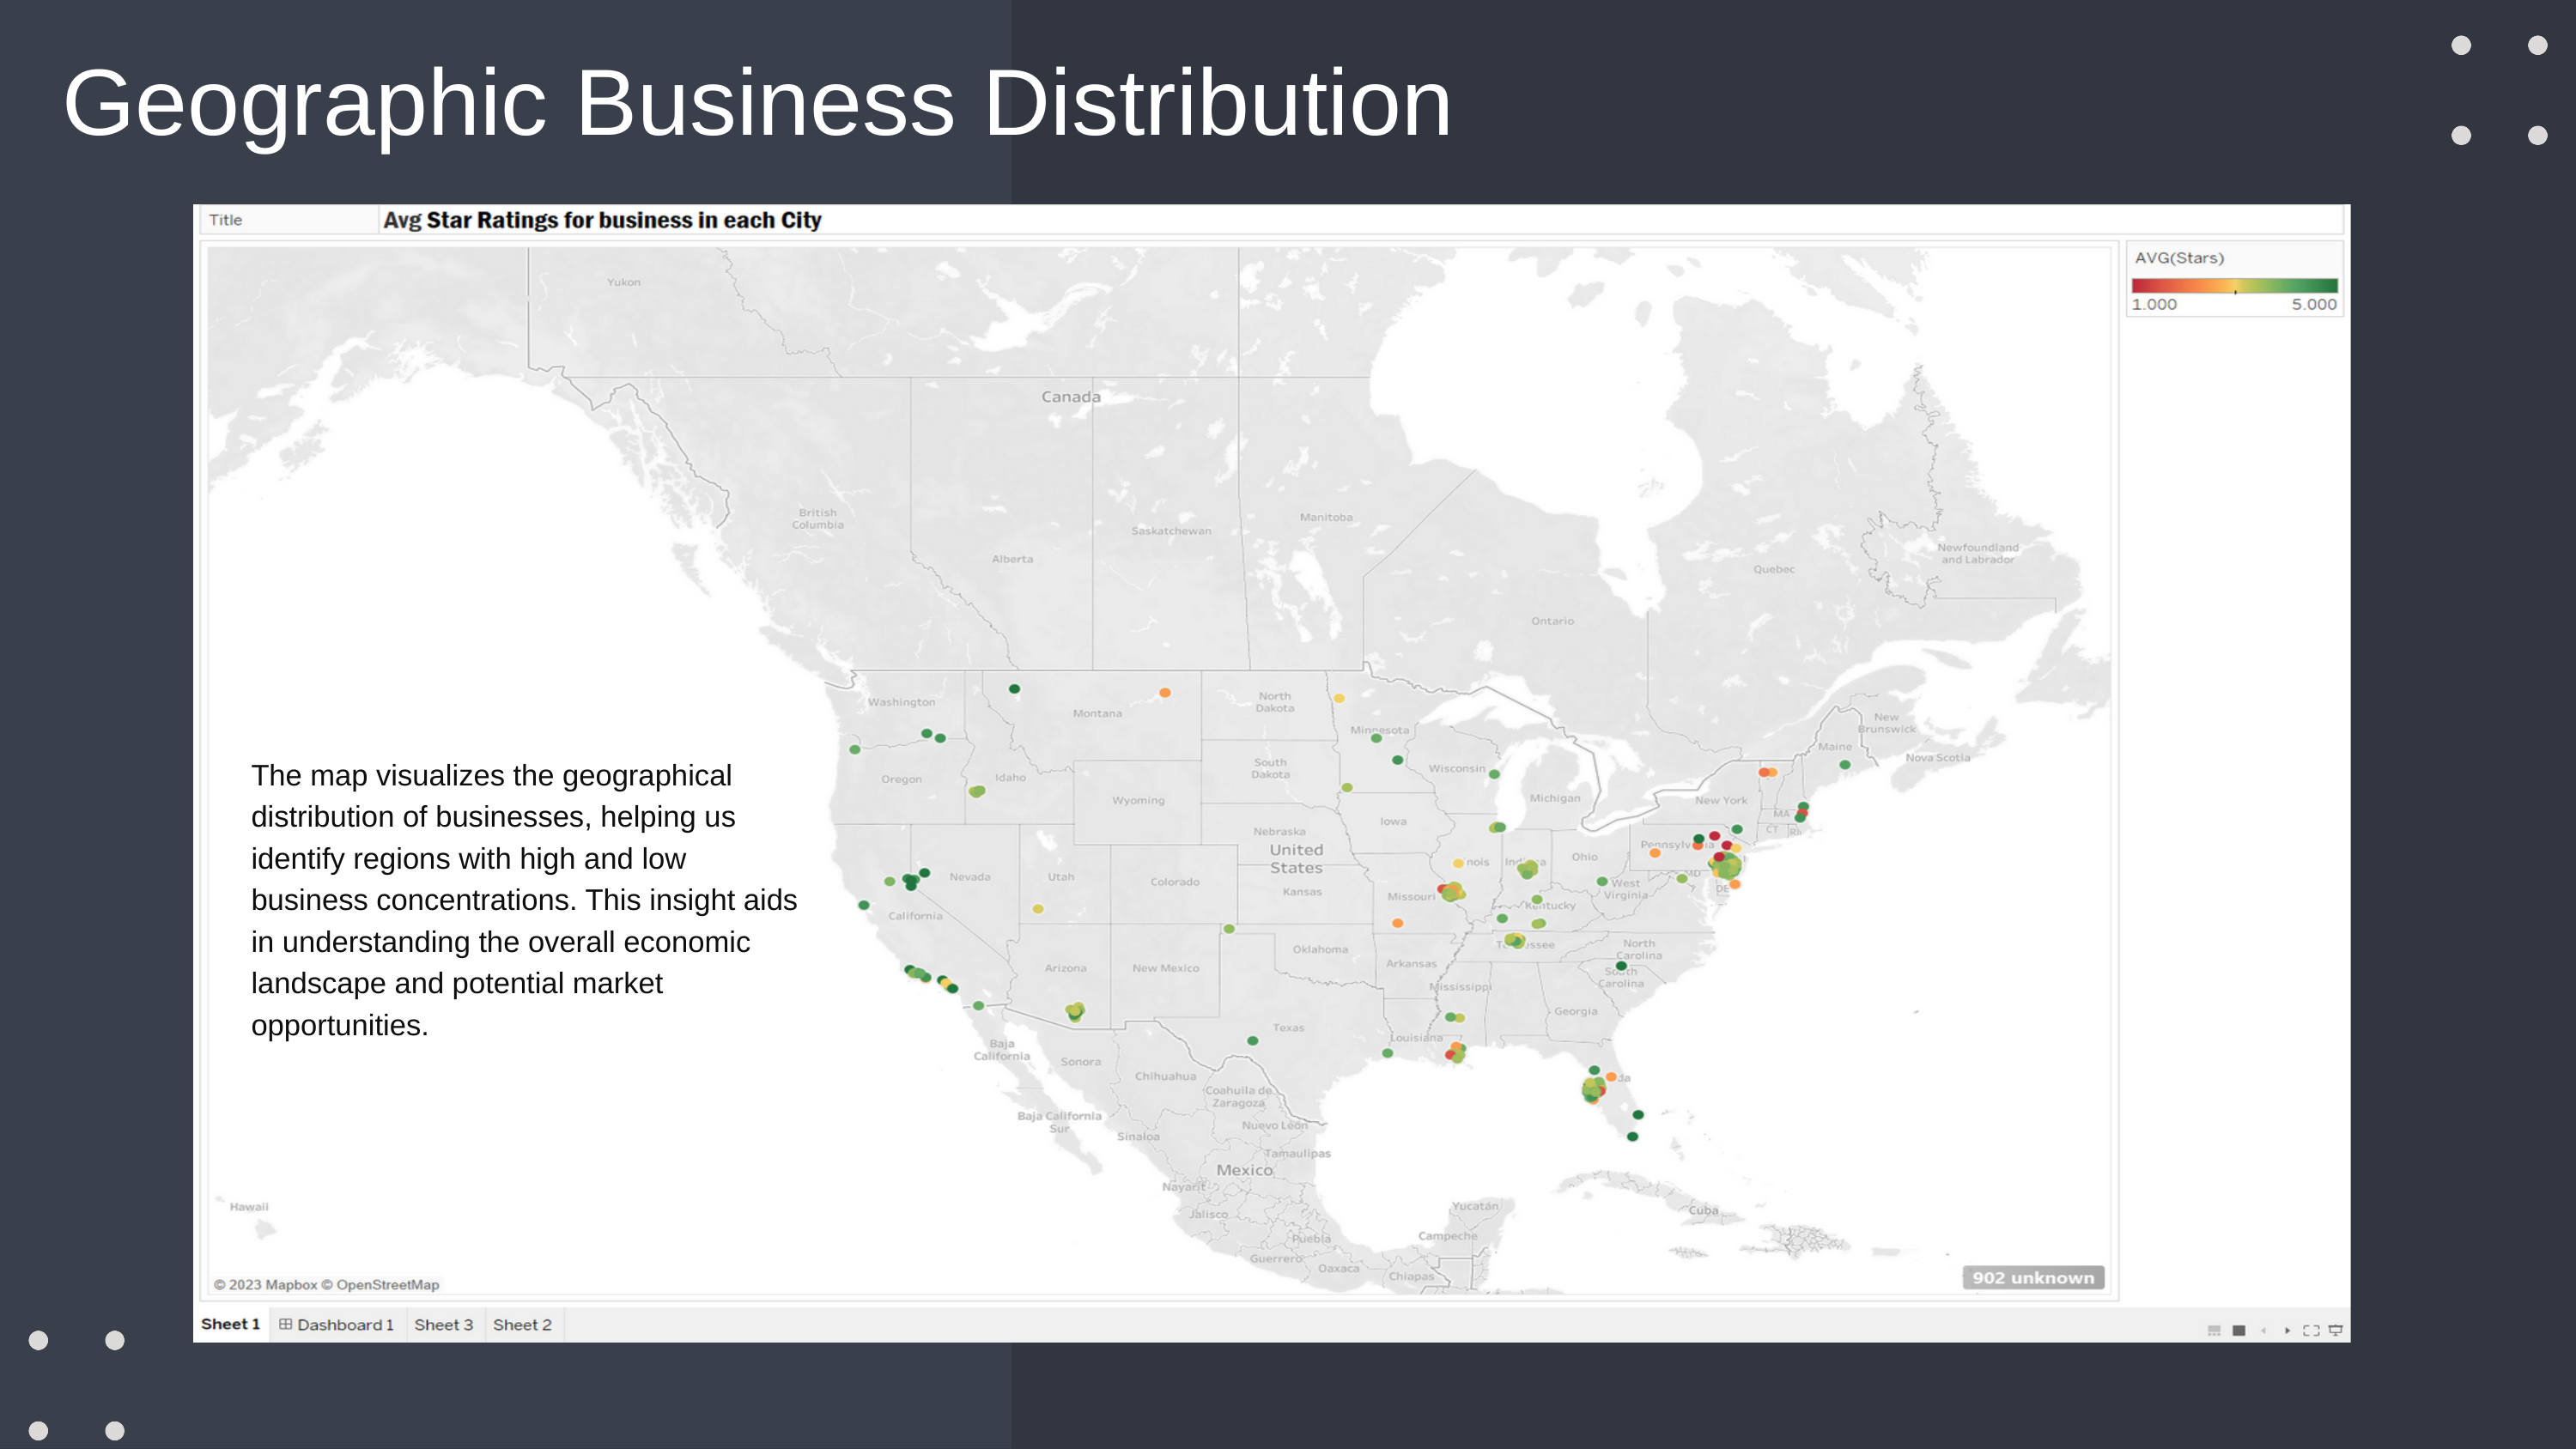

Geographic Business Distribution

The map visualizes the geographical distribution of businesses, helping us identify regions with high and low business concentrations. This insight aids in understanding the overall economic landscape and potential market opportunities.